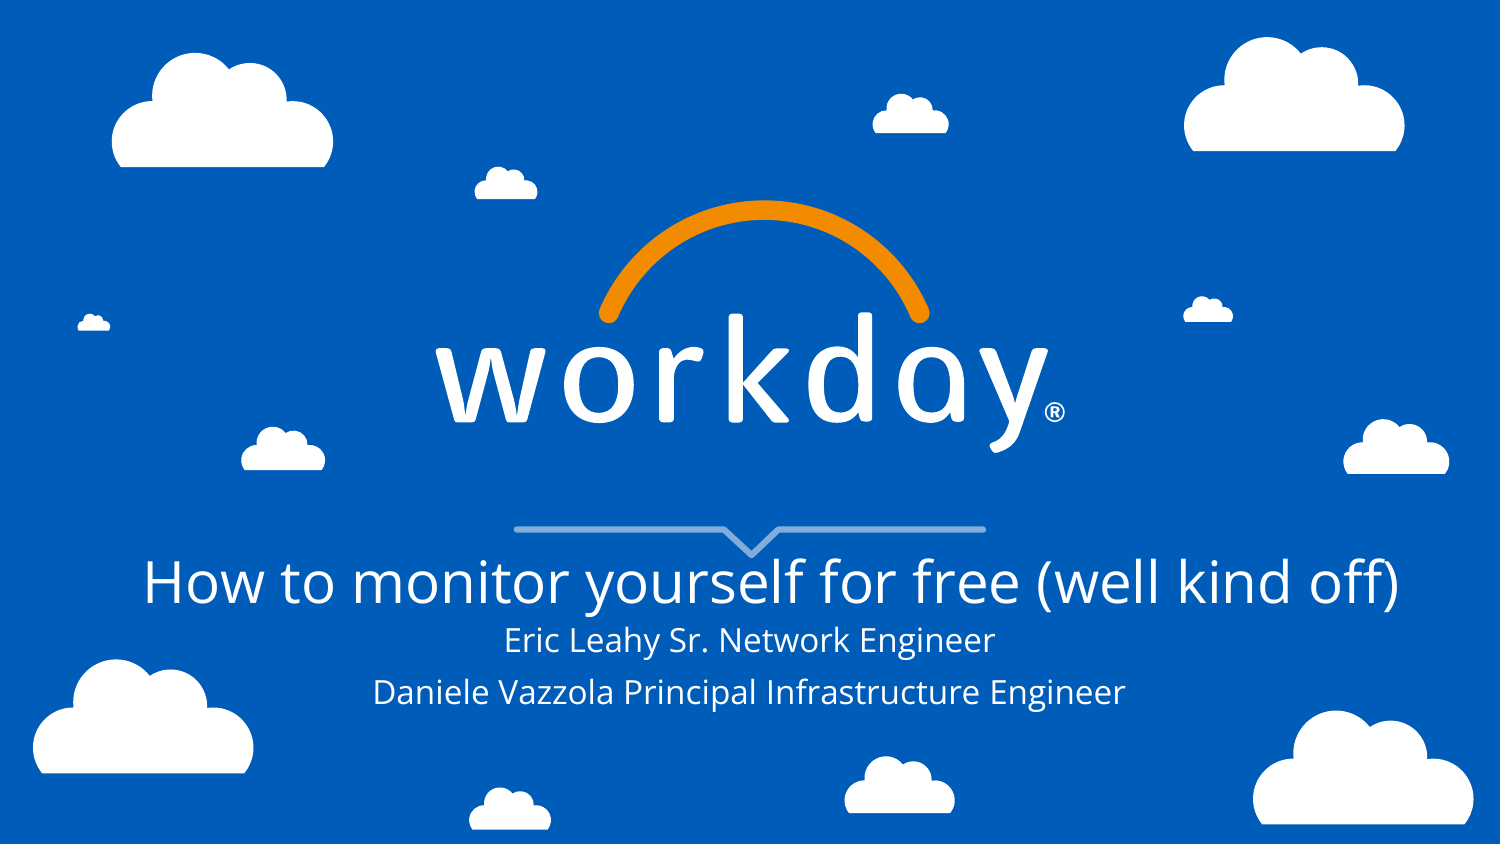

# How to monitor yourself for free (well kind off)
Eric Leahy Sr. Network Engineer
Daniele Vazzola Principal Infrastructure Engineer